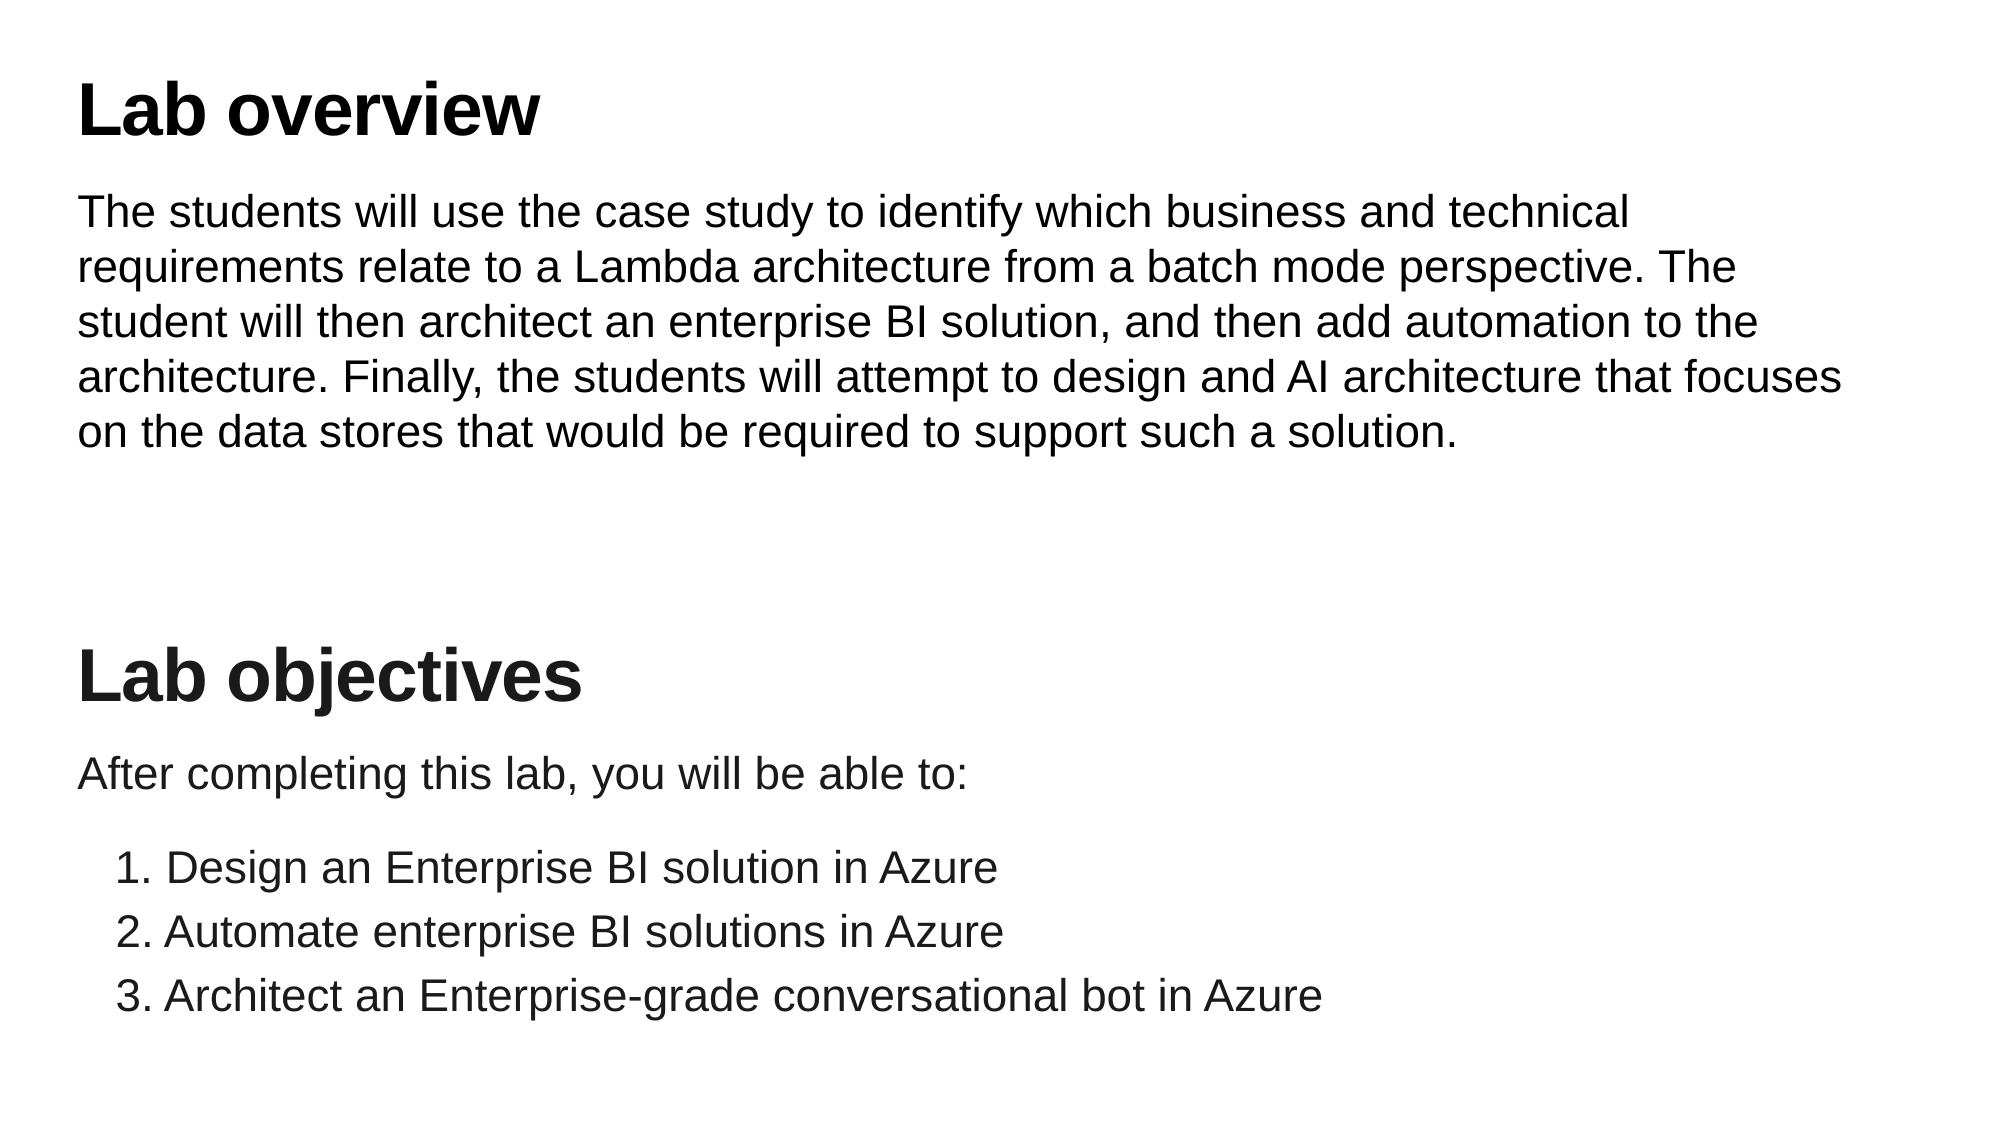

# Lab overview
The students will use the case study to identify which business and technical requirements relate to a Lambda architecture from a batch mode perspective. The student will then architect an enterprise BI solution, and then add automation to the architecture. Finally, the students will attempt to design and AI architecture that focuses on the data stores that would be required to support such a solution.

Lab objectives
After completing this lab, you will be able to:
1. Design an Enterprise BI solution in Azure
   2. Automate enterprise BI solutions in Azure
   3. Architect an Enterprise-grade conversational bot in Azure